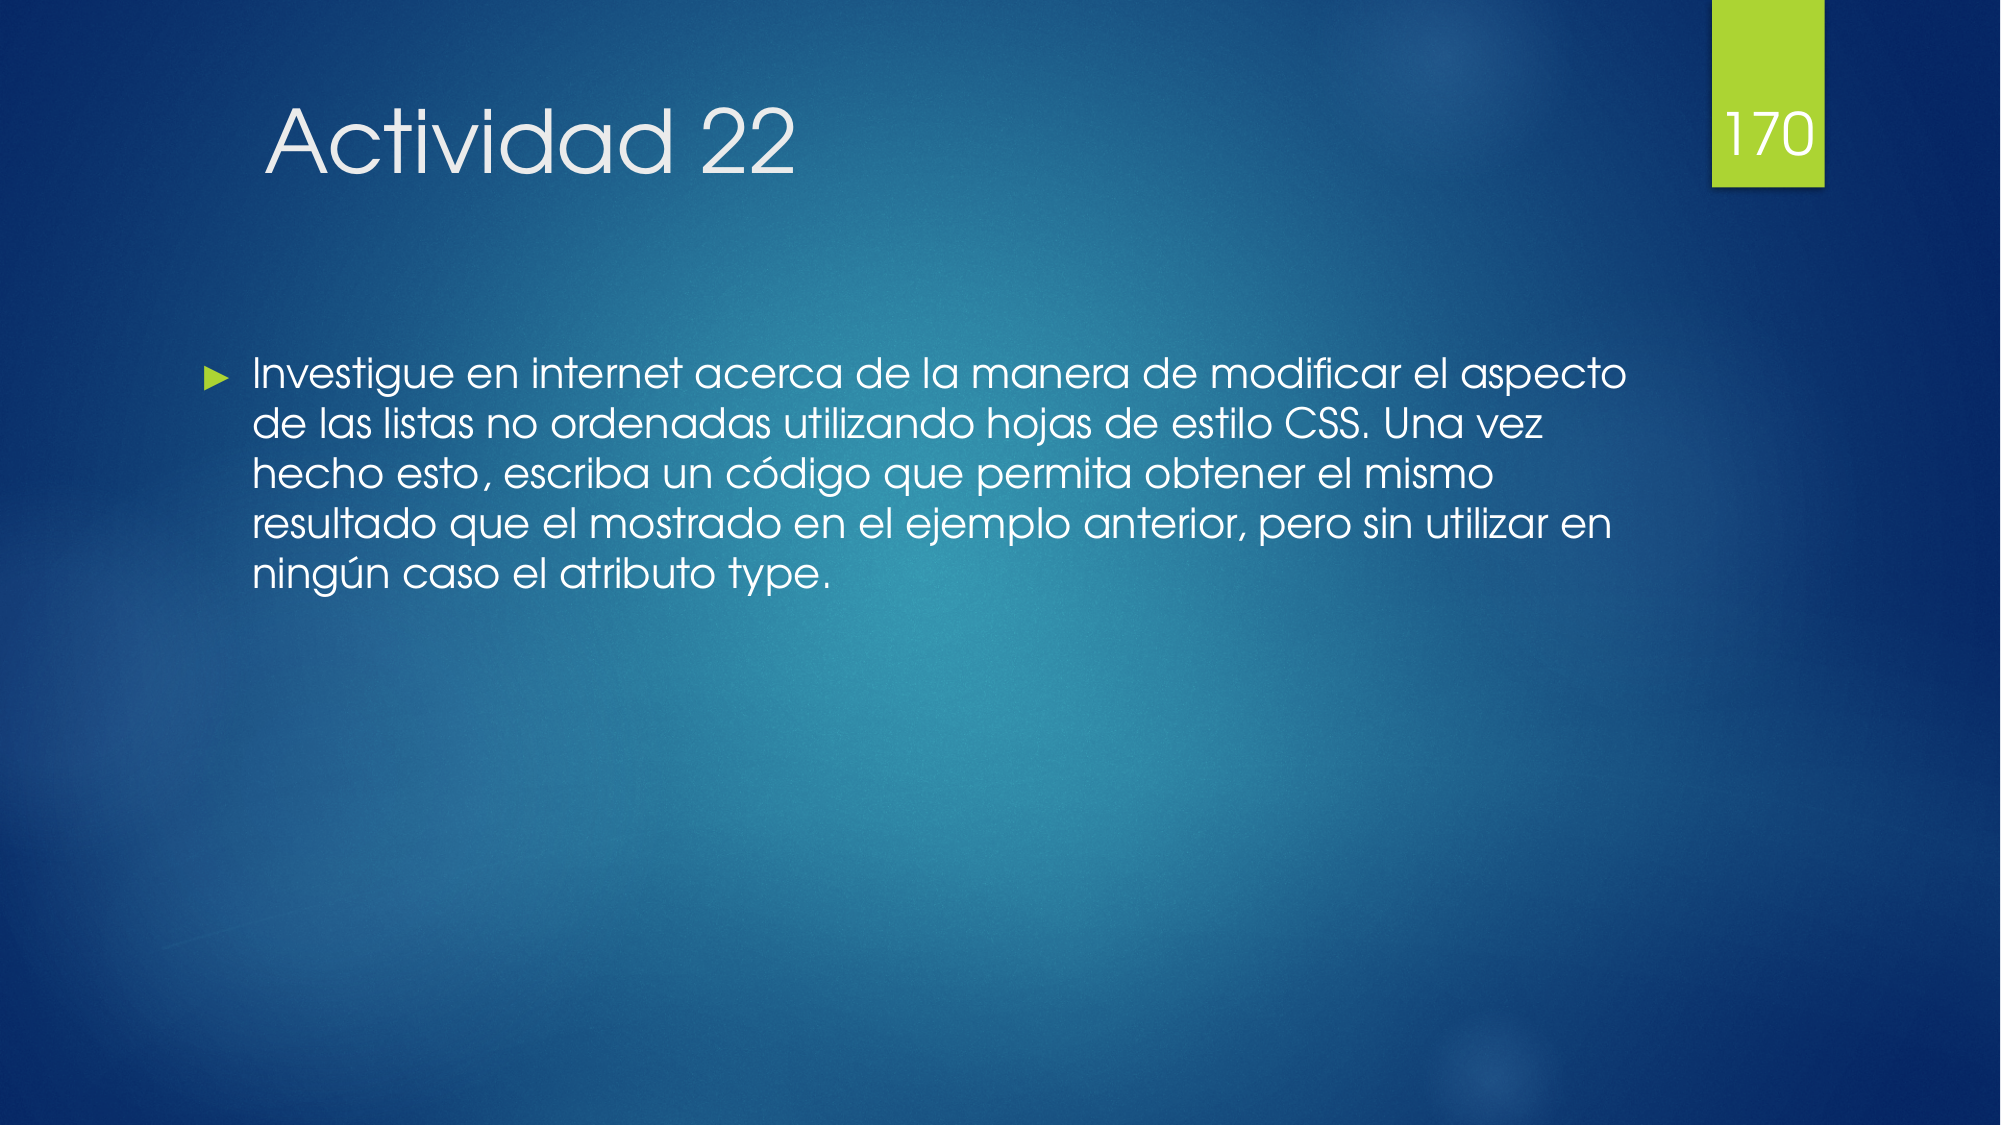

170
# Actividad 22
Investigue en internet acerca de la manera de modificar el aspecto de las listas no ordenadas utilizando hojas de estilo CSS. Una vez hecho esto, escriba un código que permita obtener el mismo resultado que el mostrado en el ejemplo anterior, pero sin utilizar en ningún caso el atributo type.